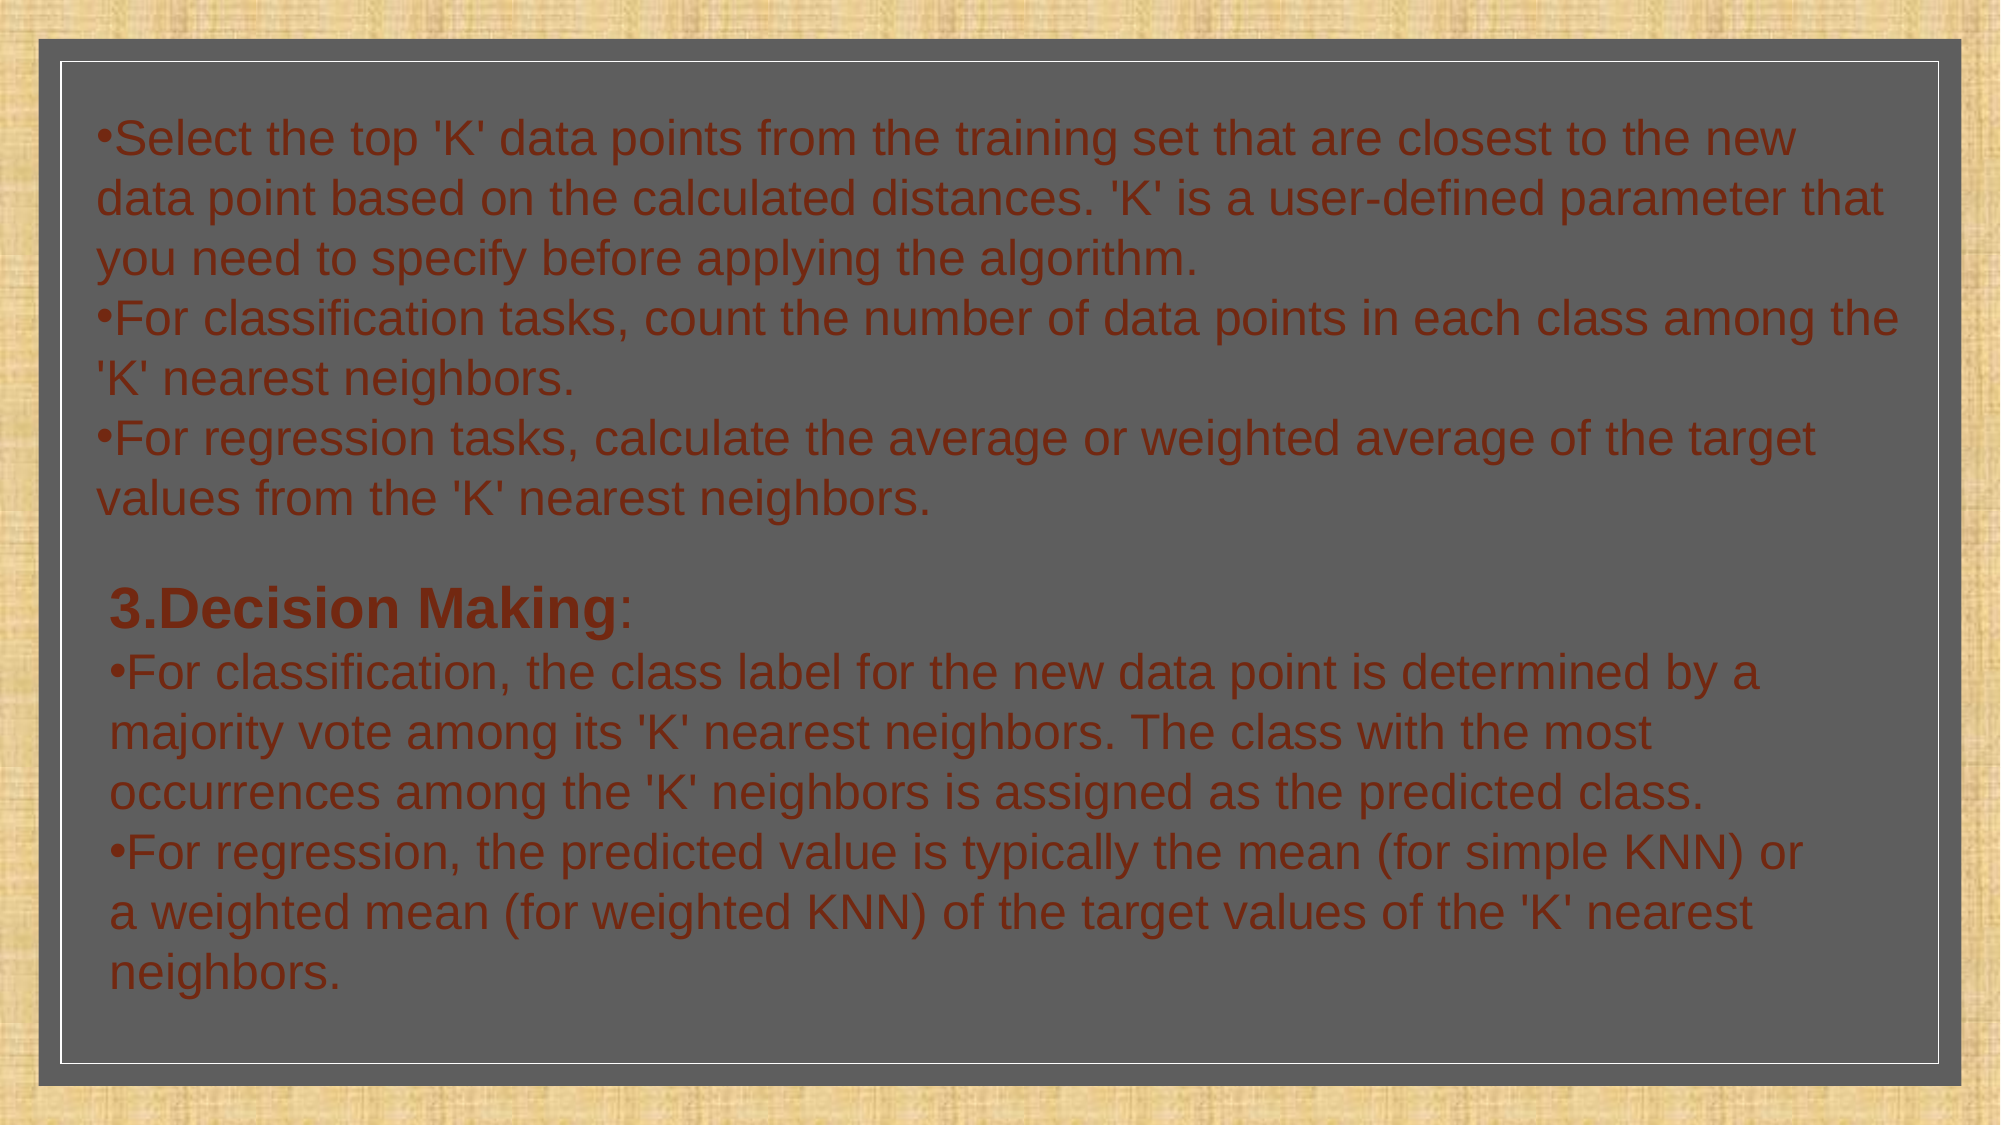

Select the top 'K' data points from the training set that are closest to the new data point based on the calculated distances. 'K' is a user-defined parameter that you need to specify before applying the algorithm.
For classification tasks, count the number of data points in each class among the 'K' nearest neighbors.
For regression tasks, calculate the average or weighted average of the target values from the 'K' nearest neighbors.
3.Decision Making:
For classification, the class label for the new data point is determined by a majority vote among its 'K' nearest neighbors. The class with the most occurrences among the 'K' neighbors is assigned as the predicted class.
For regression, the predicted value is typically the mean (for simple KNN) or a weighted mean (for weighted KNN) of the target values of the 'K' nearest neighbors.